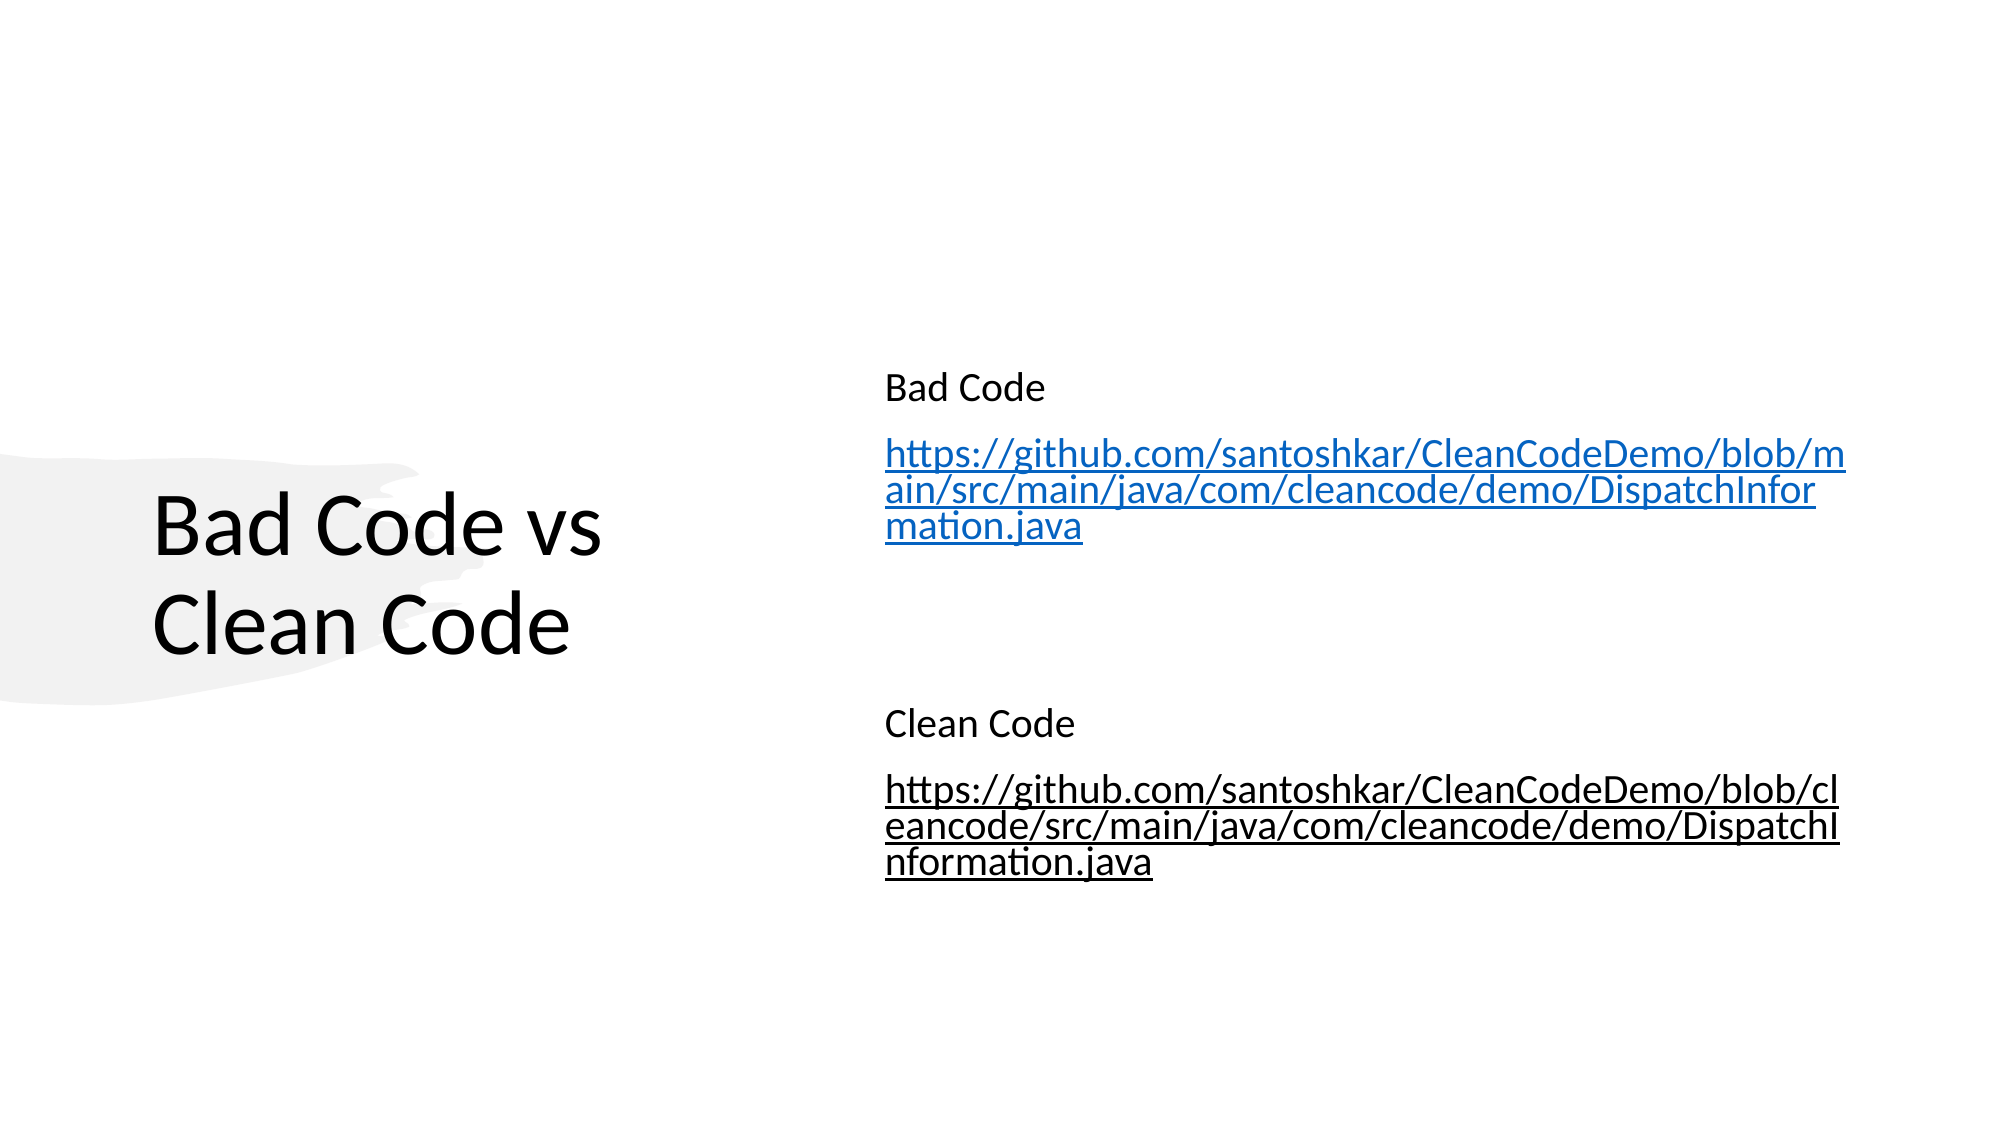

# Bad Code vs Clean Code
Bad Code
https://github.com/santoshkar/CleanCodeDemo/blob/main/src/main/java/com/cleancode/demo/DispatchInformation.java

Clean Code
https://github.com/santoshkar/CleanCodeDemo/blob/cleancode/src/main/java/com/cleancode/demo/DispatchInformation.java